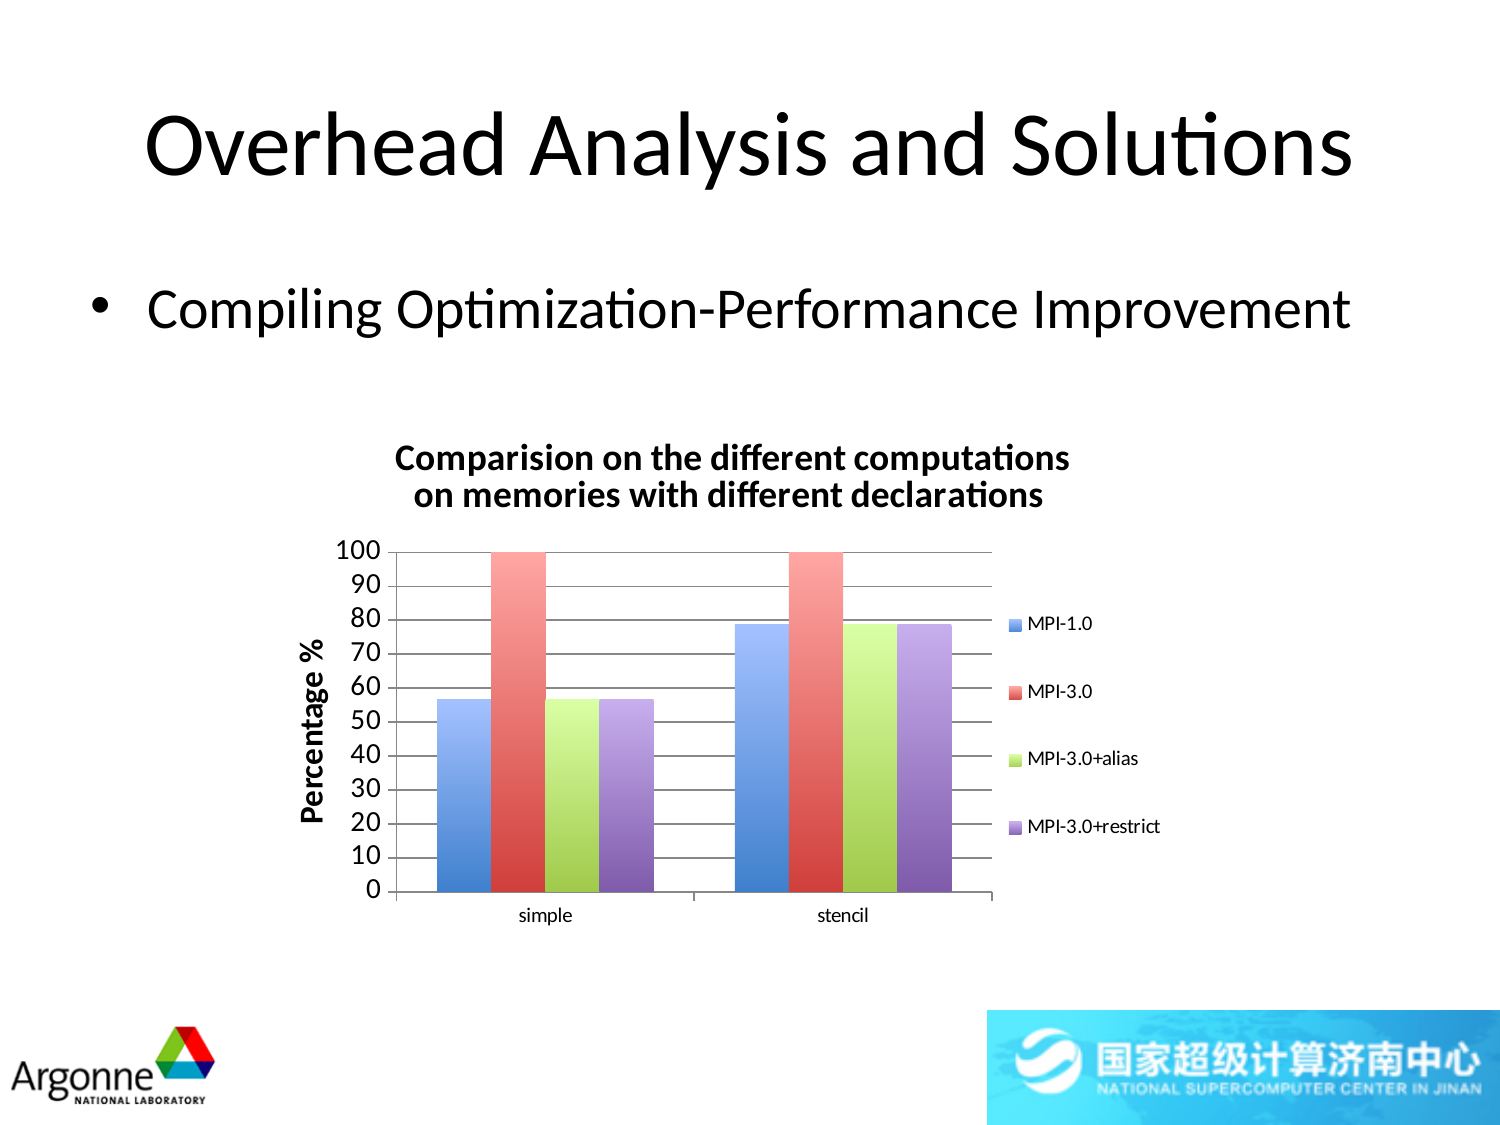

# Overhead Analysis and Solutions
Compiling Optimization-Performance Improvement

### Chart: Comparision on the different computations on memories with different declarations

| Category | MPI-1.0 | MPI-3.0 | MPI-3.0+alias | MPI-3.0+restrict |
|---|---|---|---|---|
| simple | 56.50796650953841 | 100.0 | 56.51557047136975 | 56.50924519368412 |
| stencil | 78.81314611436578 | 100.0 | 78.71801289697137 | 78.860829849313 |